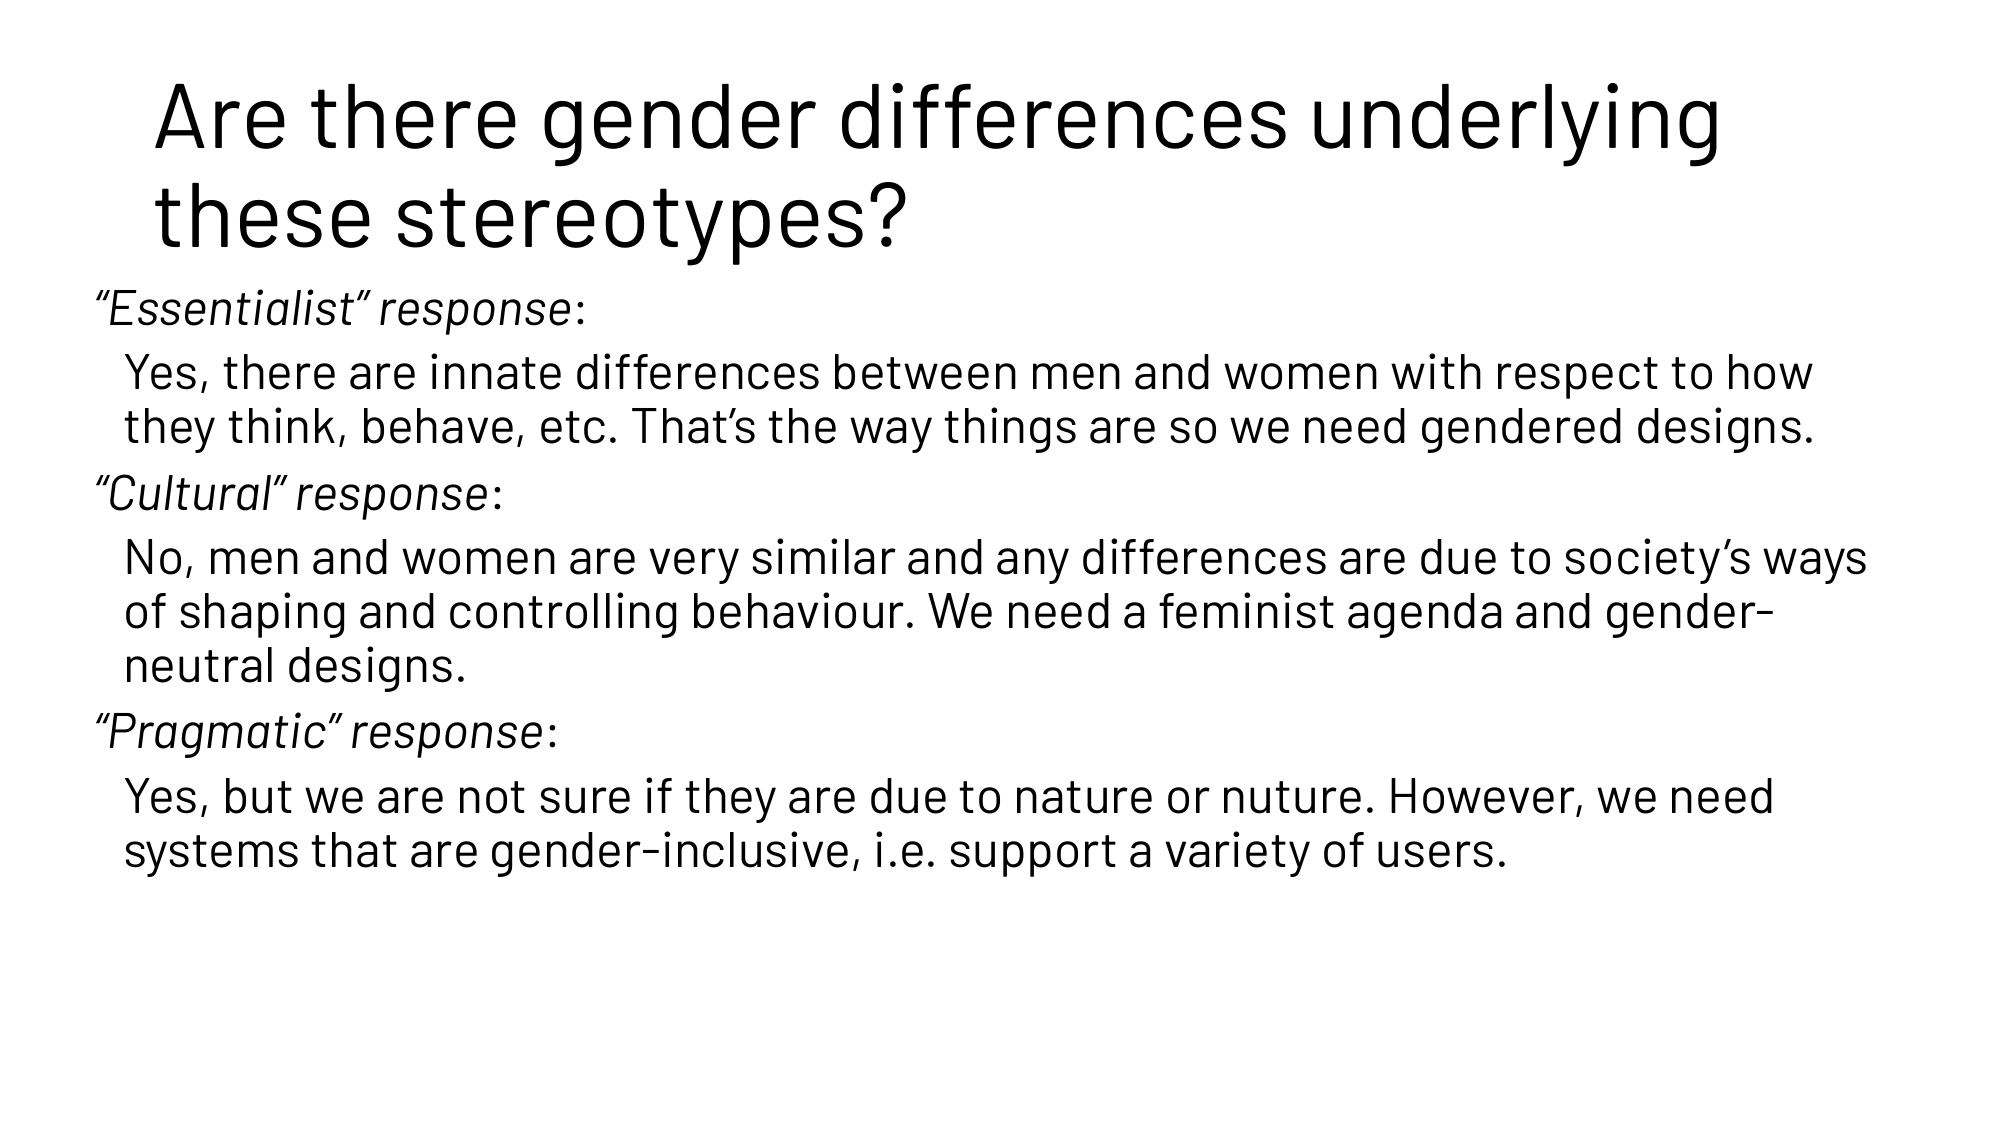

# Are there gender differences underlying these stereotypes?
“Essentialist” response:
Yes, there are innate differences between men and women with respect to how they think, behave, etc. That’s the way things are so we need gendered designs.
“Cultural” response:
No, men and women are very similar and any differences are due to society’s ways of shaping and controlling behaviour. We need a feminist agenda and gender-neutral designs.
“Pragmatic” response:
Yes, but we are not sure if they are due to nature or nuture. However, we need systems that are gender-inclusive, i.e. support a variety of users.